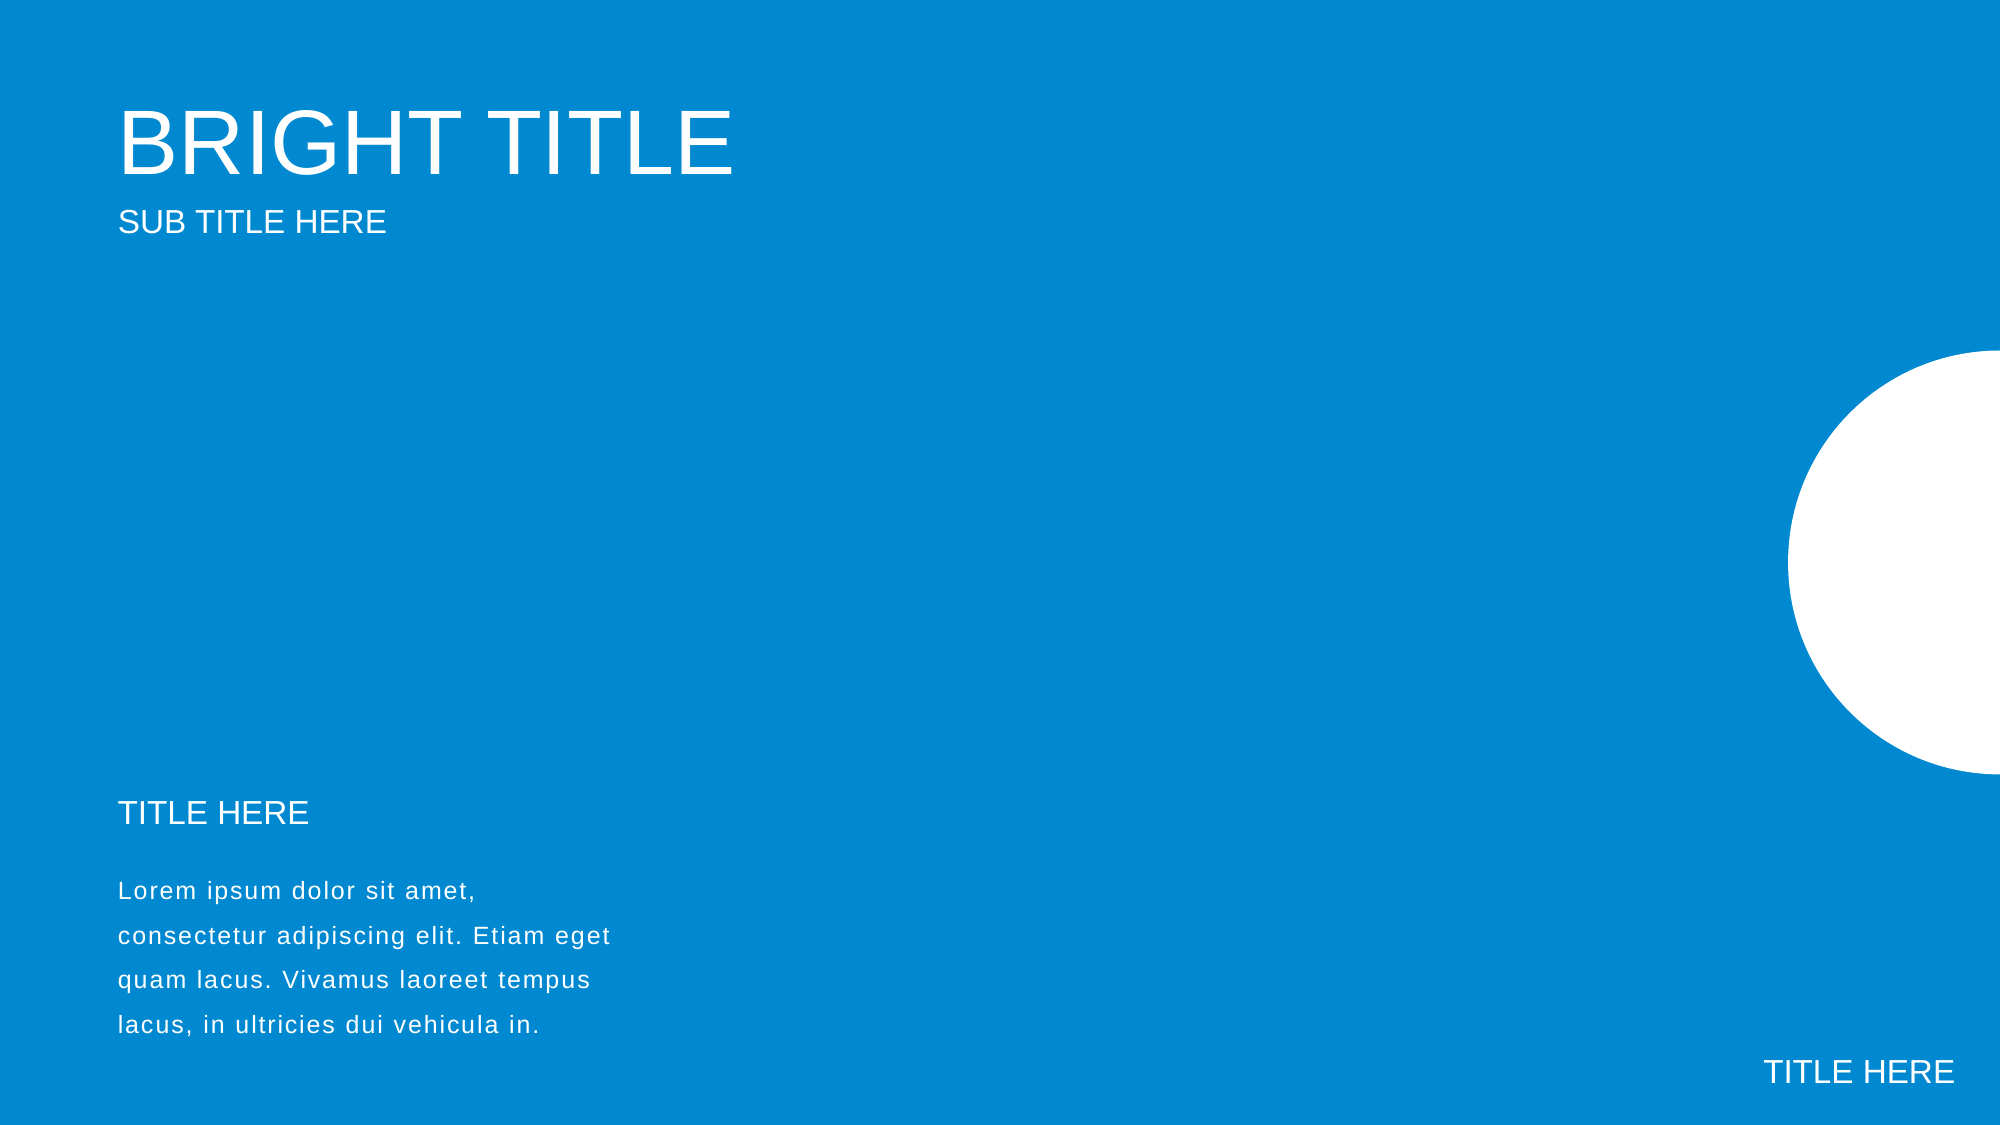

BRIGHT TITLE
SUB TITLE HERE

TITLE HERE
Lorem ipsum dolor sit amet, consectetur adipiscing elit. Etiam eget quam lacus. Vivamus laoreet tempus lacus, in ultricies dui vehicula in.
TITLE HERE